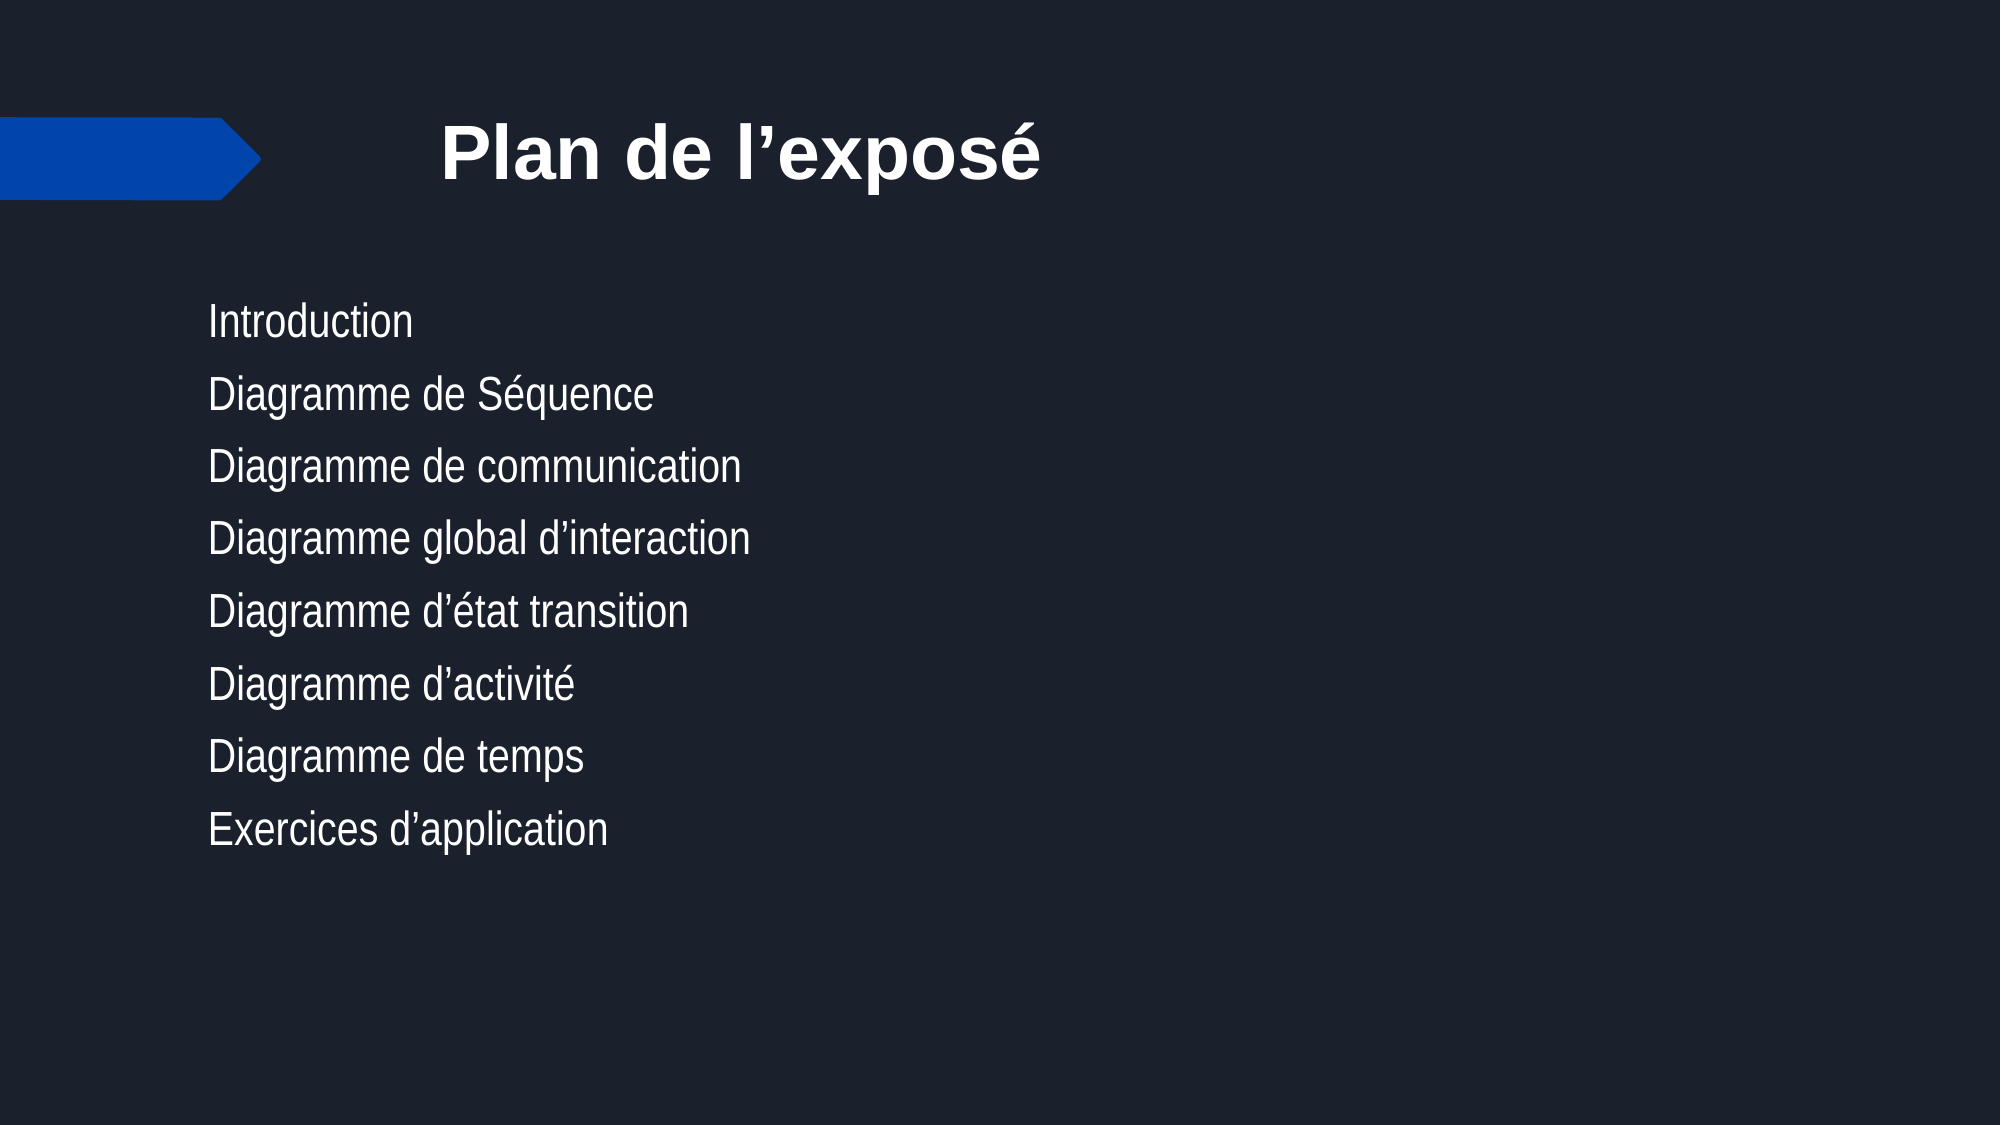

# Plan de l’exposé
Introduction
Diagramme de Séquence
Diagramme de communication
Diagramme global d’interaction
Diagramme d’état transition
Diagramme d’activité
Diagramme de temps
Exercices d’application